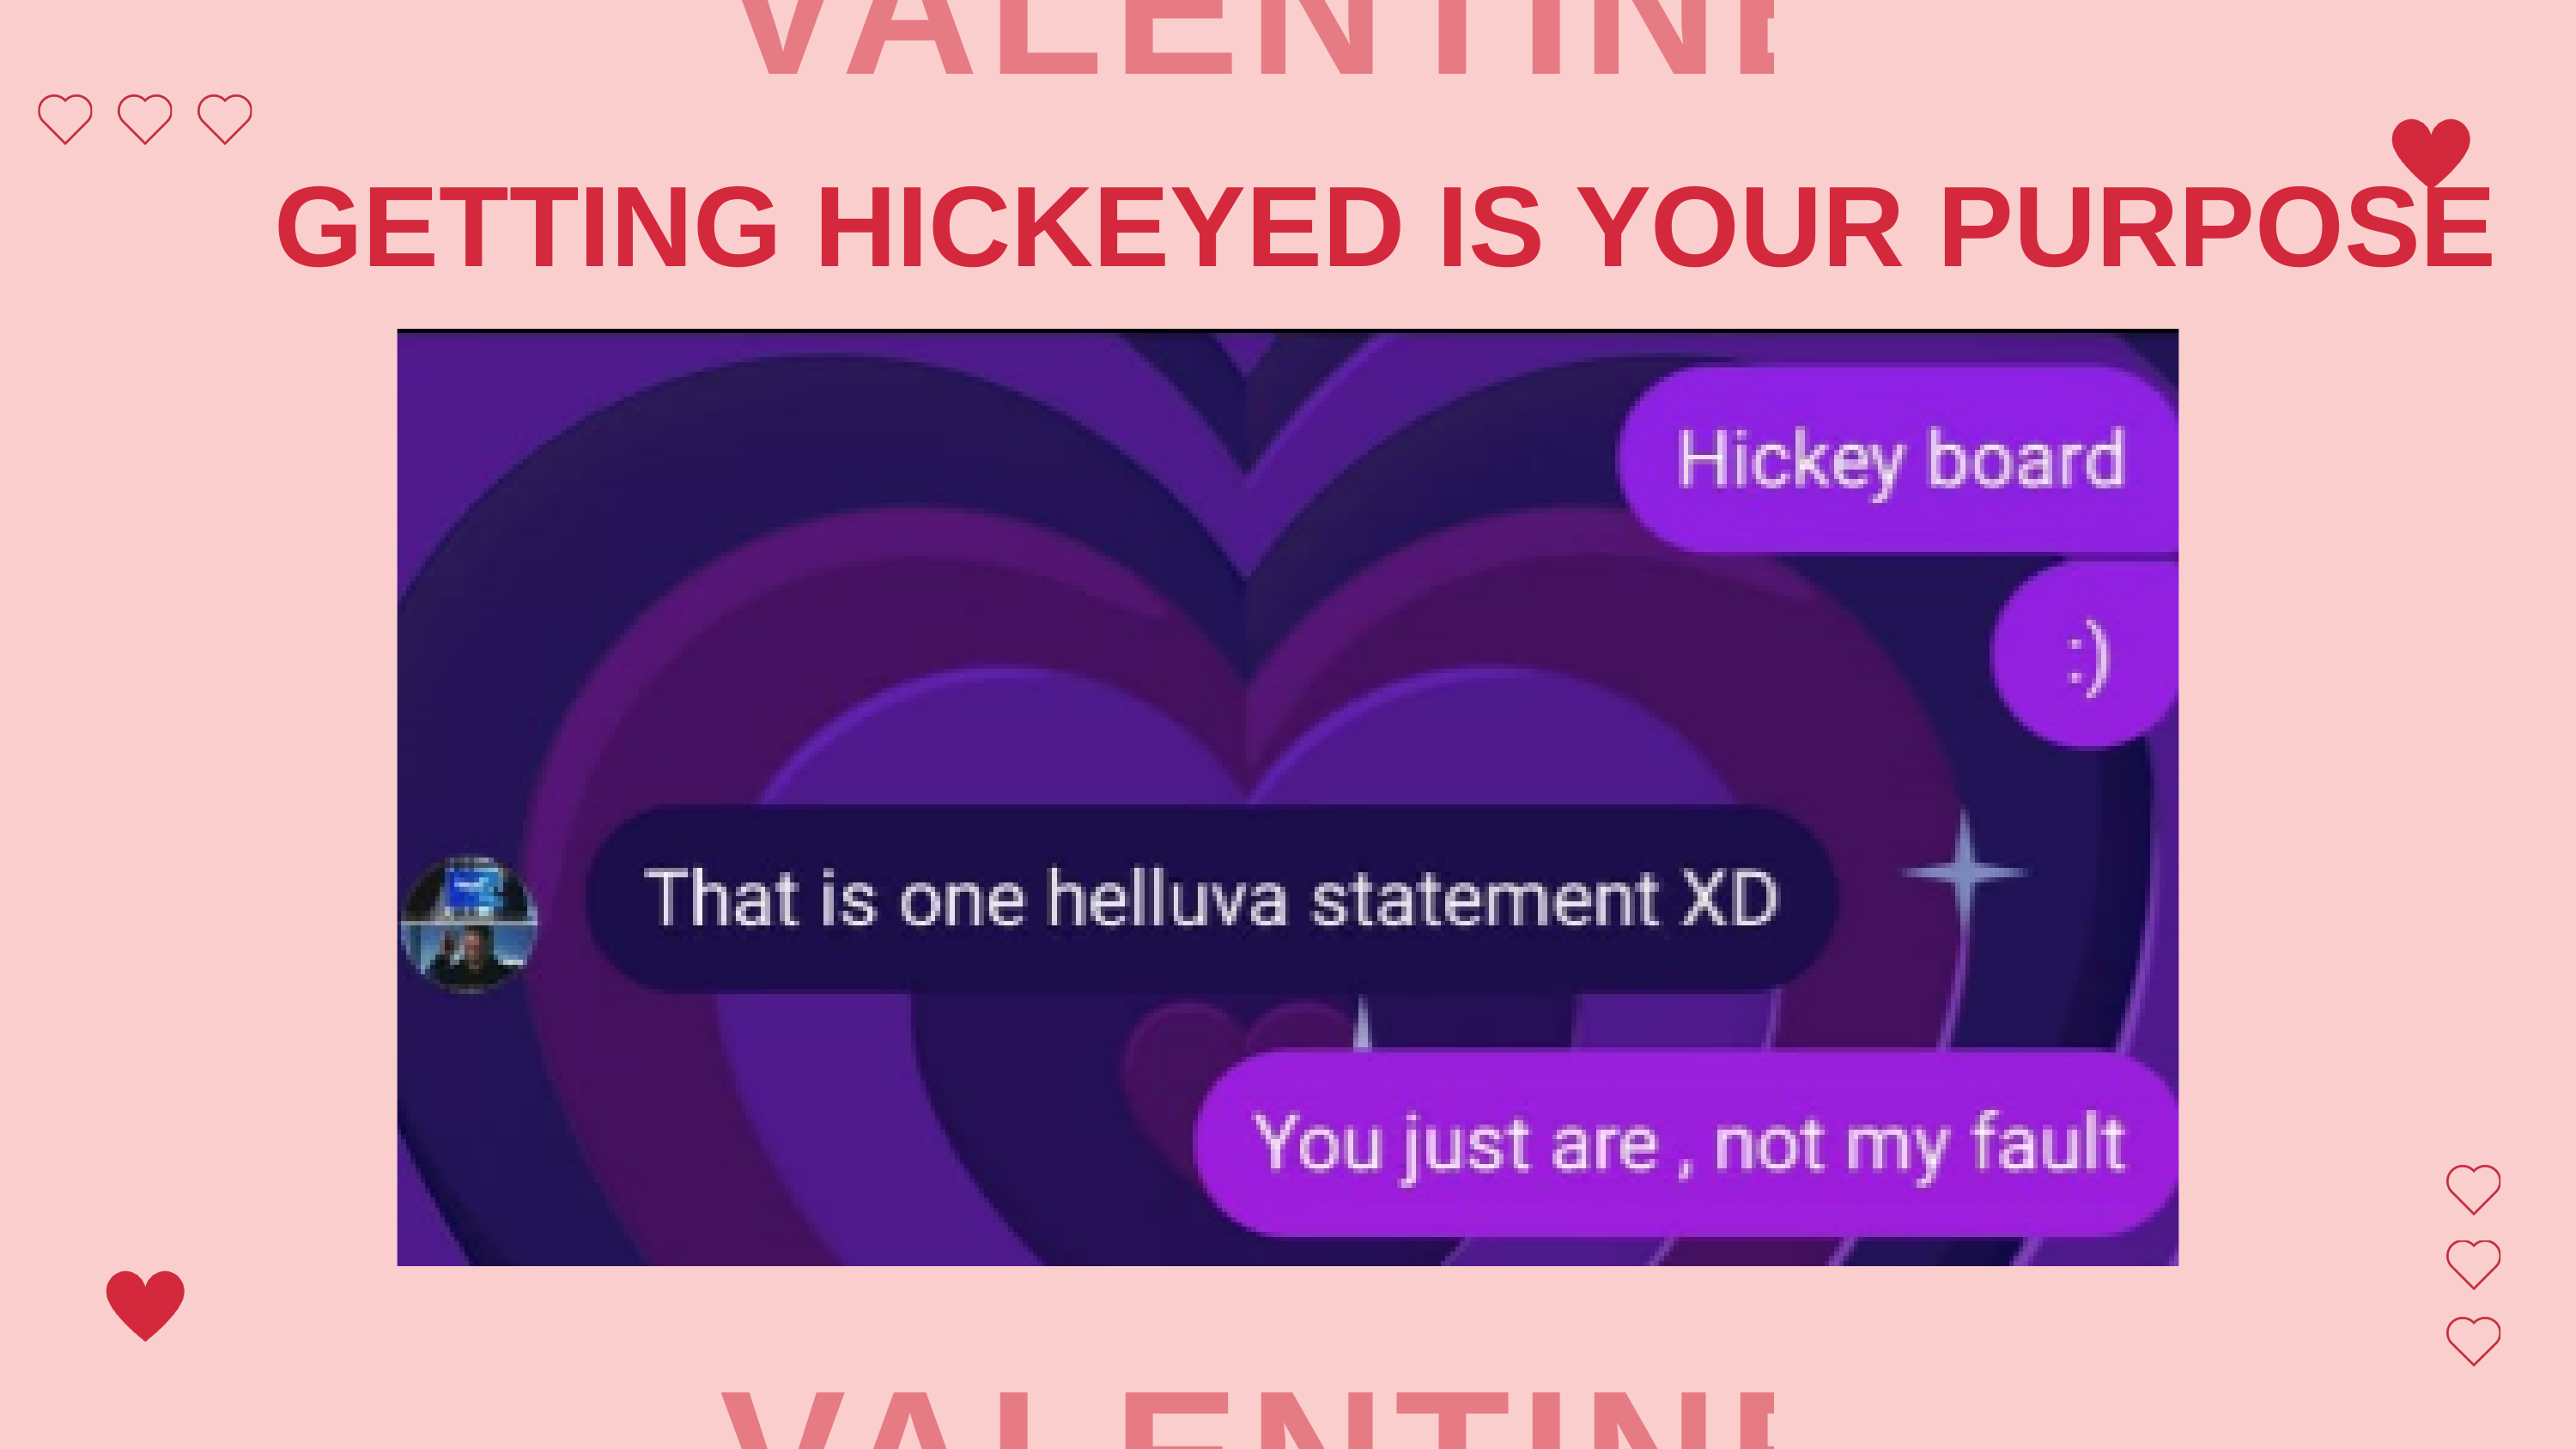

VALENTINE

GETTING HICKEYED IS YOUR PURPOSE

VALENTINE